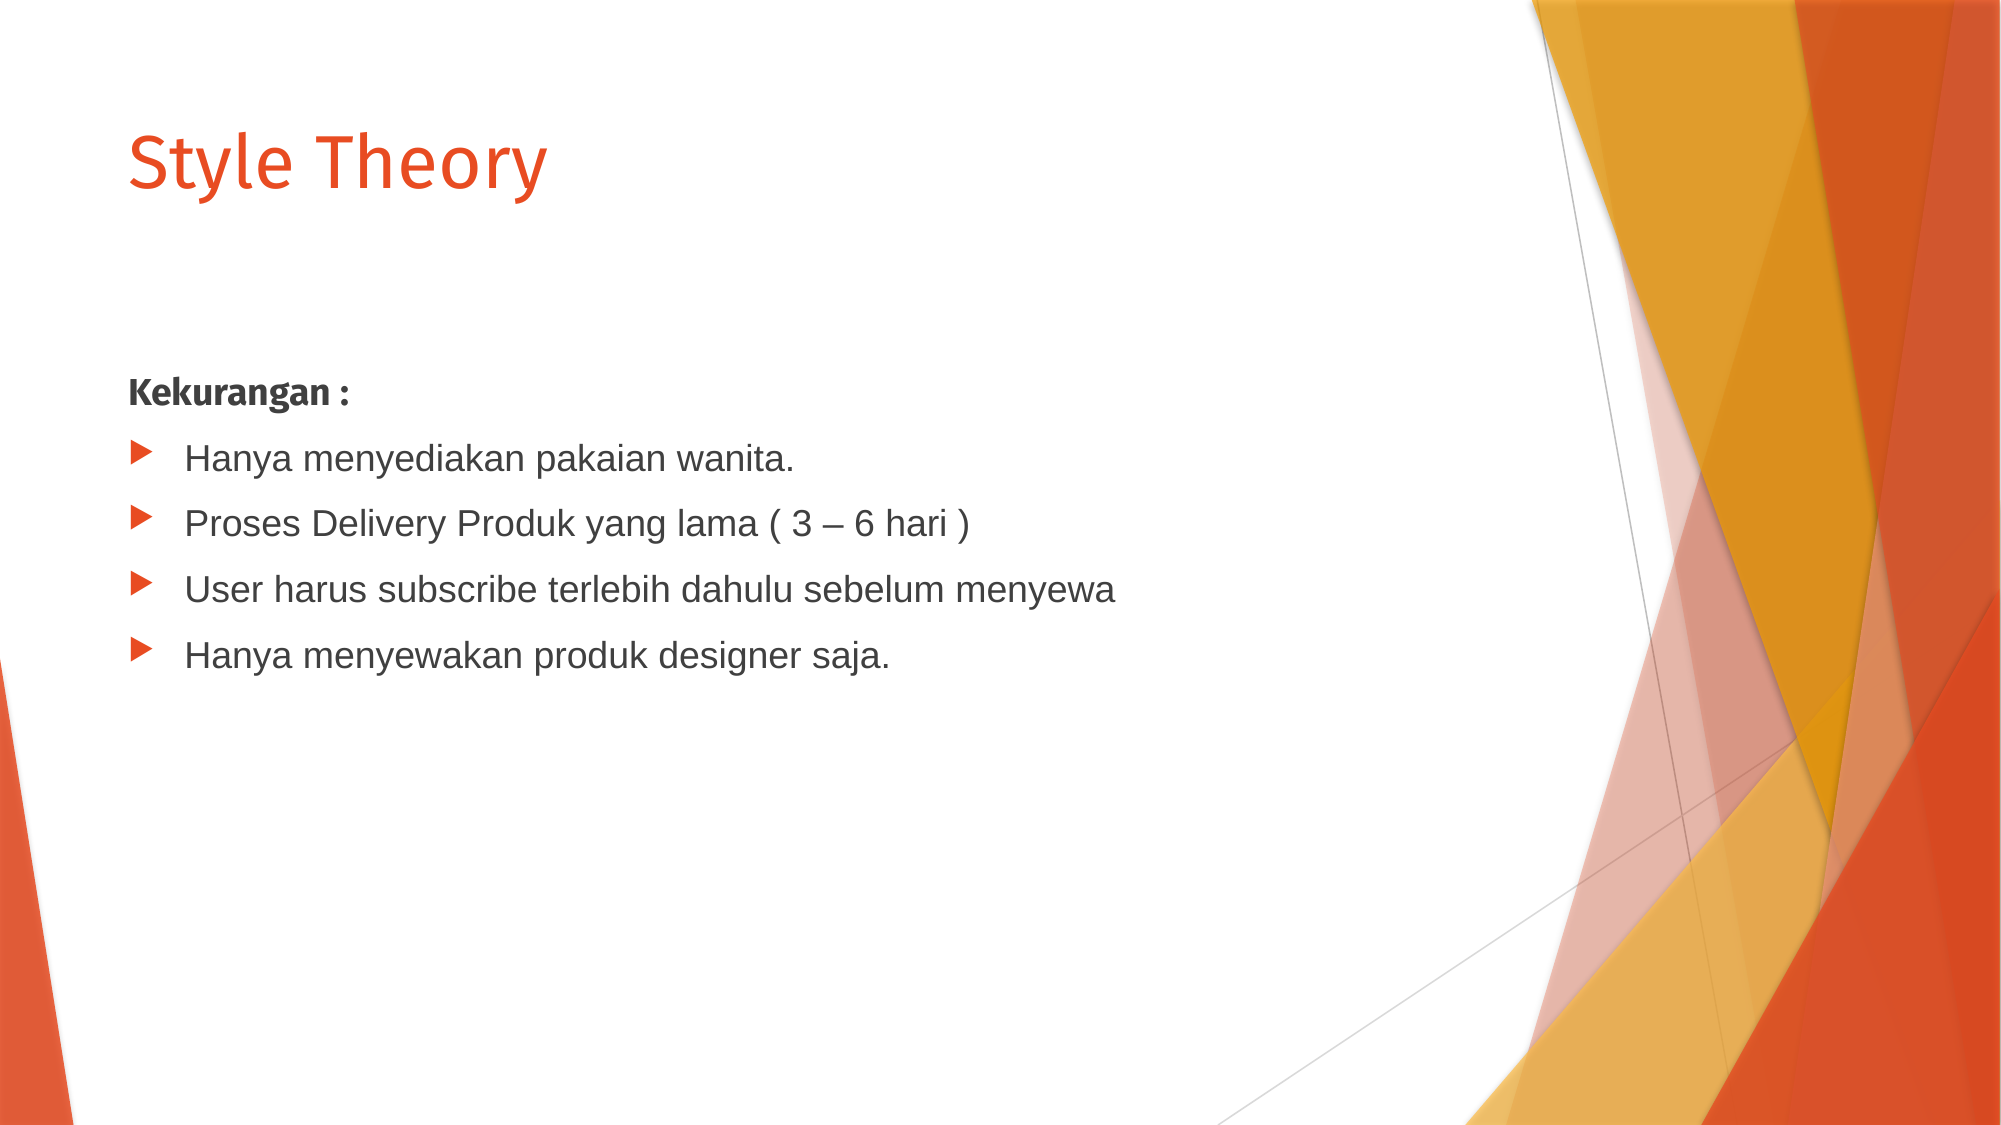

# Style Theory
Kekurangan :
Hanya menyediakan pakaian wanita.
Proses Delivery Produk yang lama ( 3 – 6 hari )
User harus subscribe terlebih dahulu sebelum menyewa
Hanya menyewakan produk designer saja.